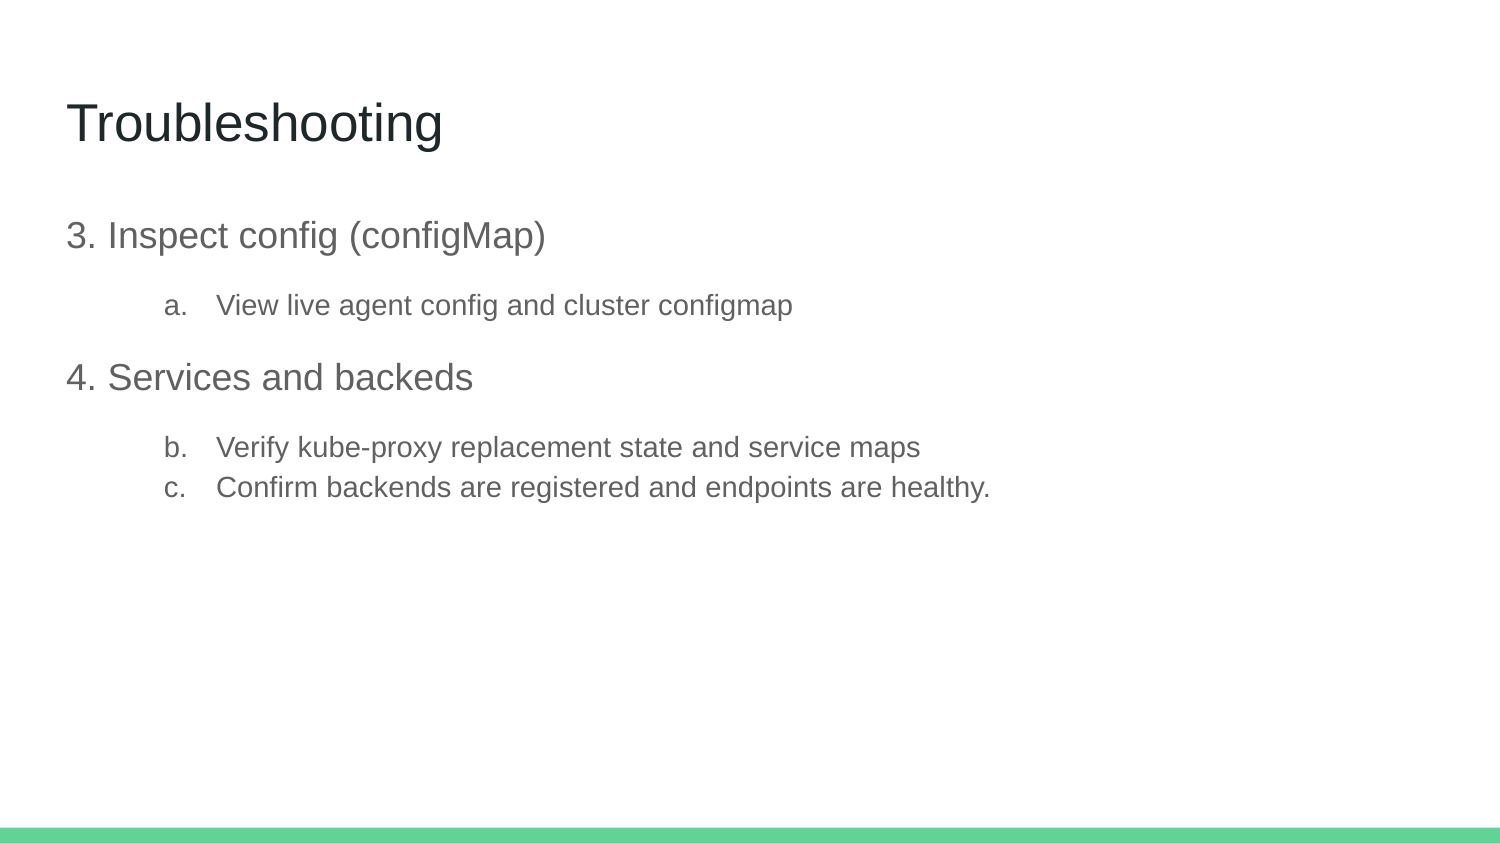

# Troubleshooting
3. Inspect config (configMap)
View live agent config and cluster configmap
4. Services and backeds
Verify kube-proxy replacement state and service maps
Confirm backends are registered and endpoints are healthy.